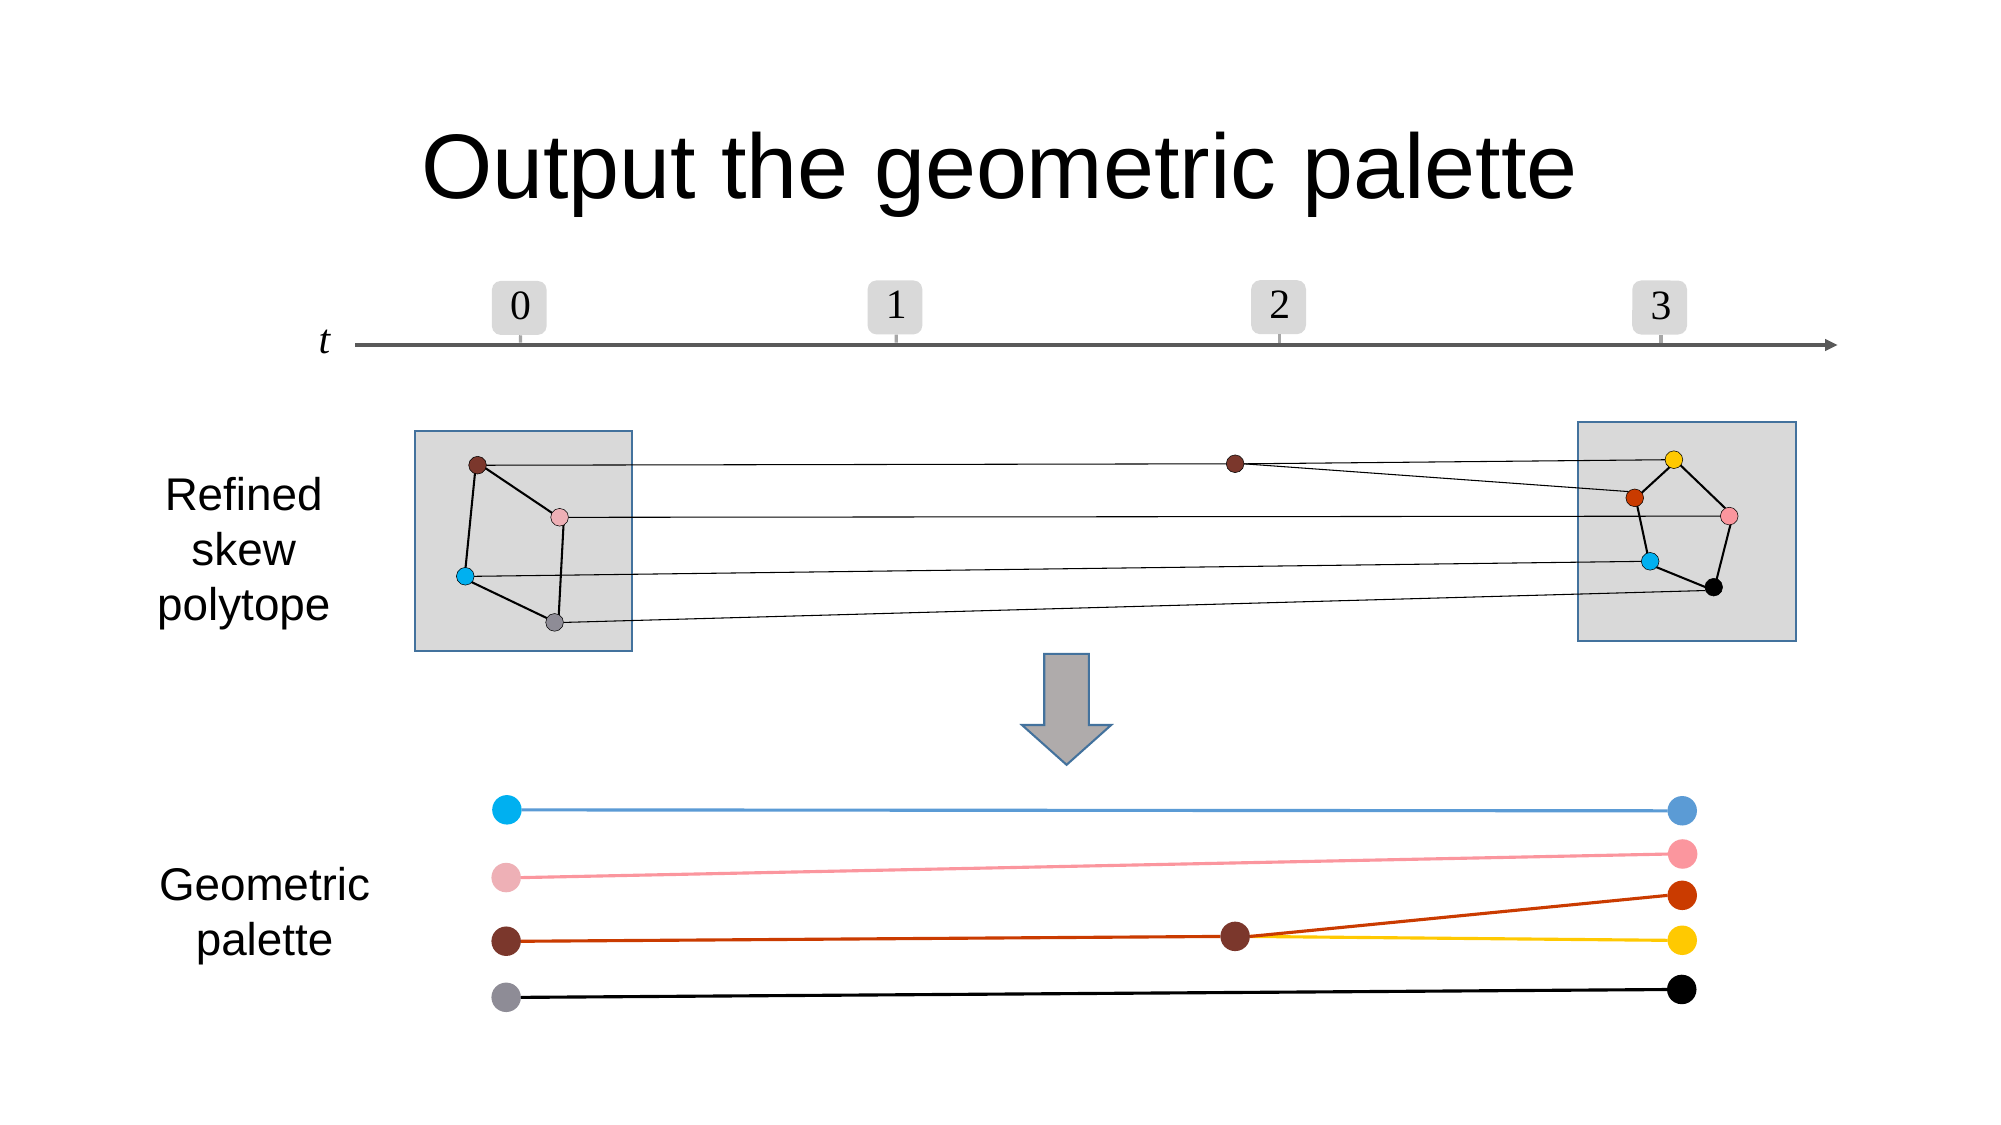

# Output the geometric palette
2

1

3

0

t

Refined
skew polytope

Geometric
palette